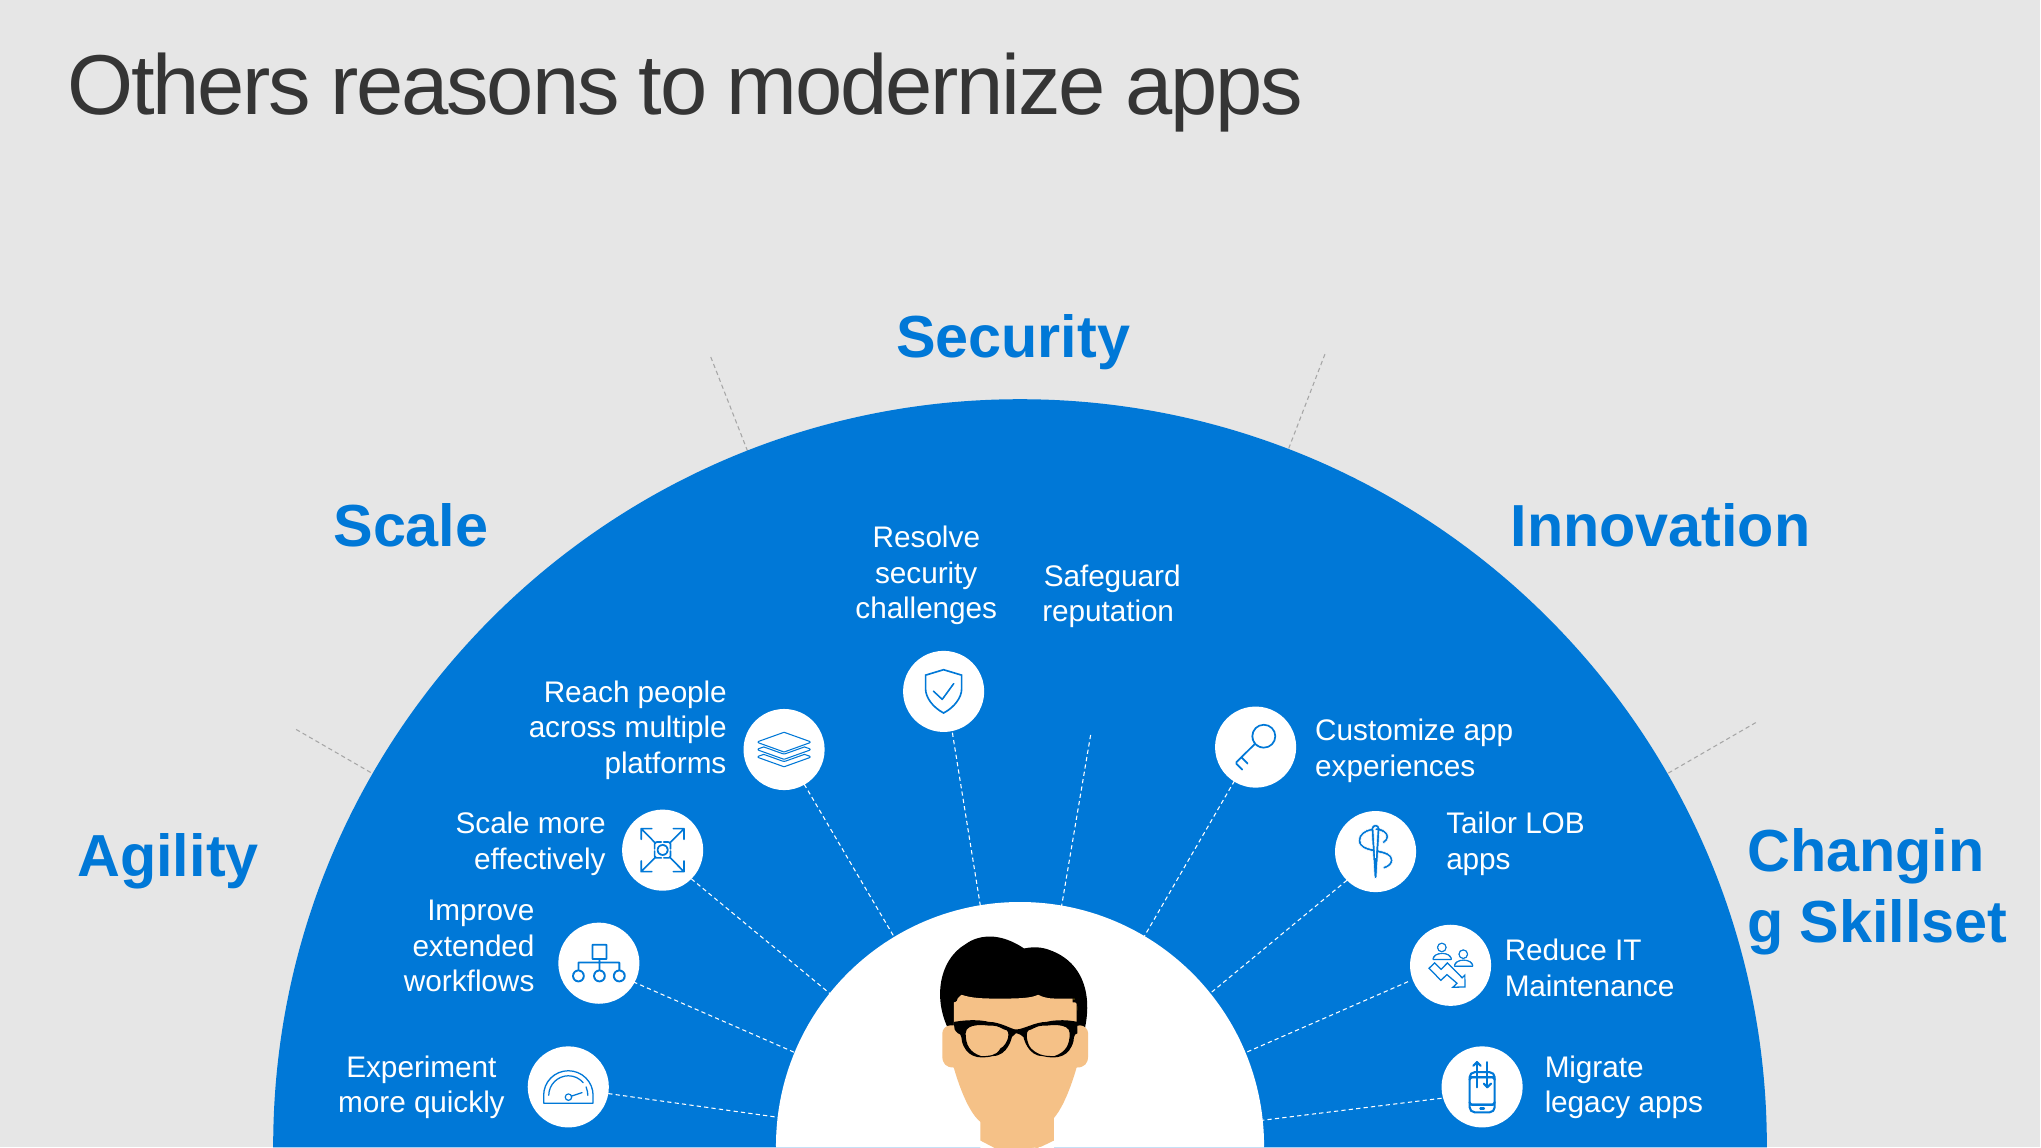

# Others reasons to modernize apps
Security

Scale
Innovation
Resolve security challenges
 Safeguard reputation

Reach people across multiple
platforms

Customize app experiences

Scale more effectively
Tailor LOB apps
Changing Skillset

Agility

Improve extended workflows

Reduce IT Maintenance

Experiment
more quickly
Migrate legacy apps